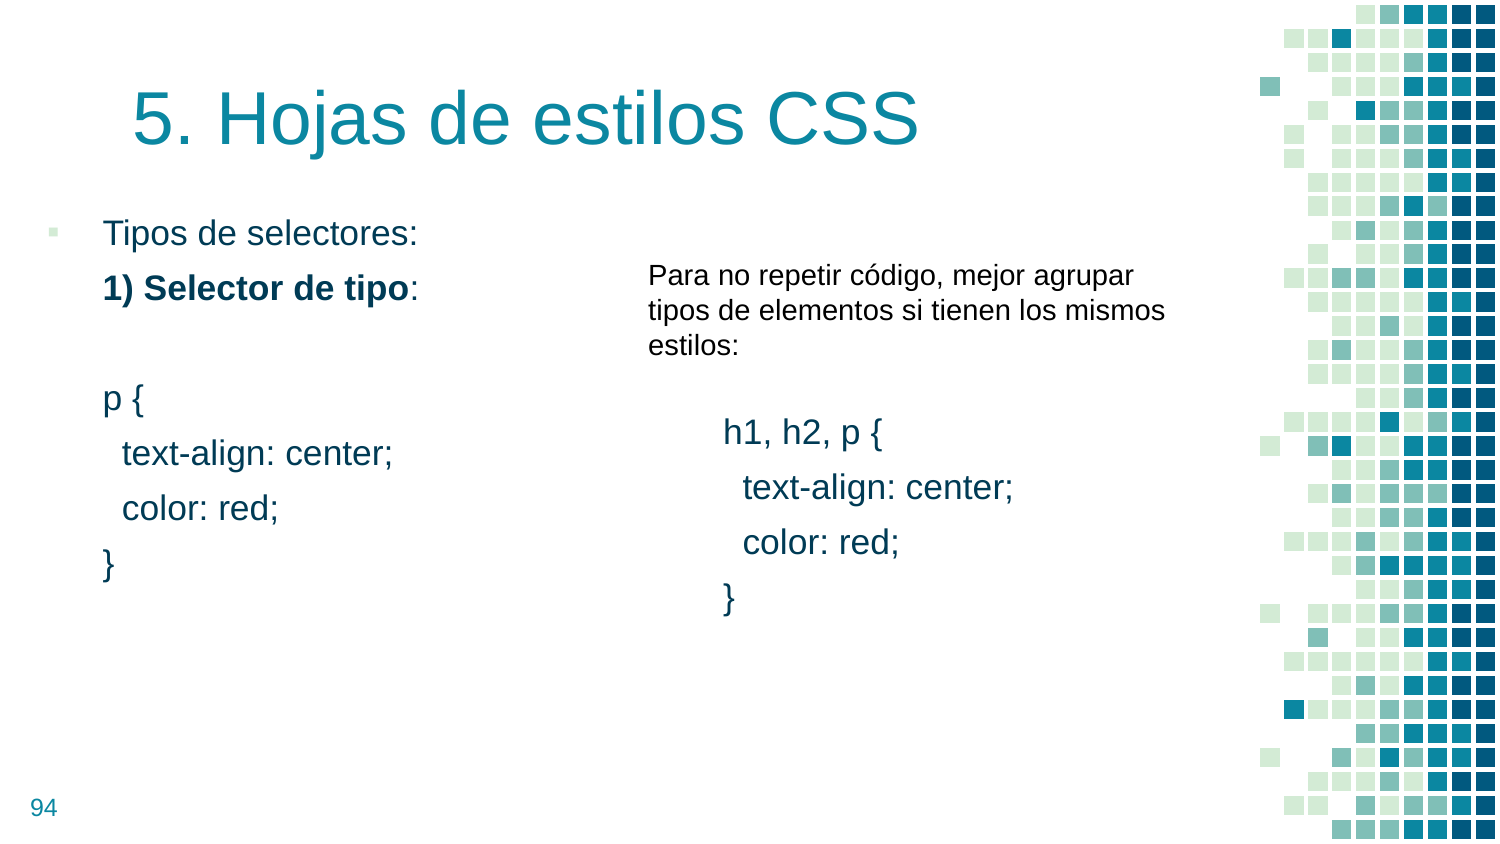

# 5. Hojas de estilos CSS

Tipos de selectores:
1) Selector de tipo:

p {
  text-align: center;
  color: red;
}

Para no repetir código, mejor agrupar tipos de elementos si tienen los mismos estilos:

h1, h2, p {
  text-align: center;
  color: red;
}

94